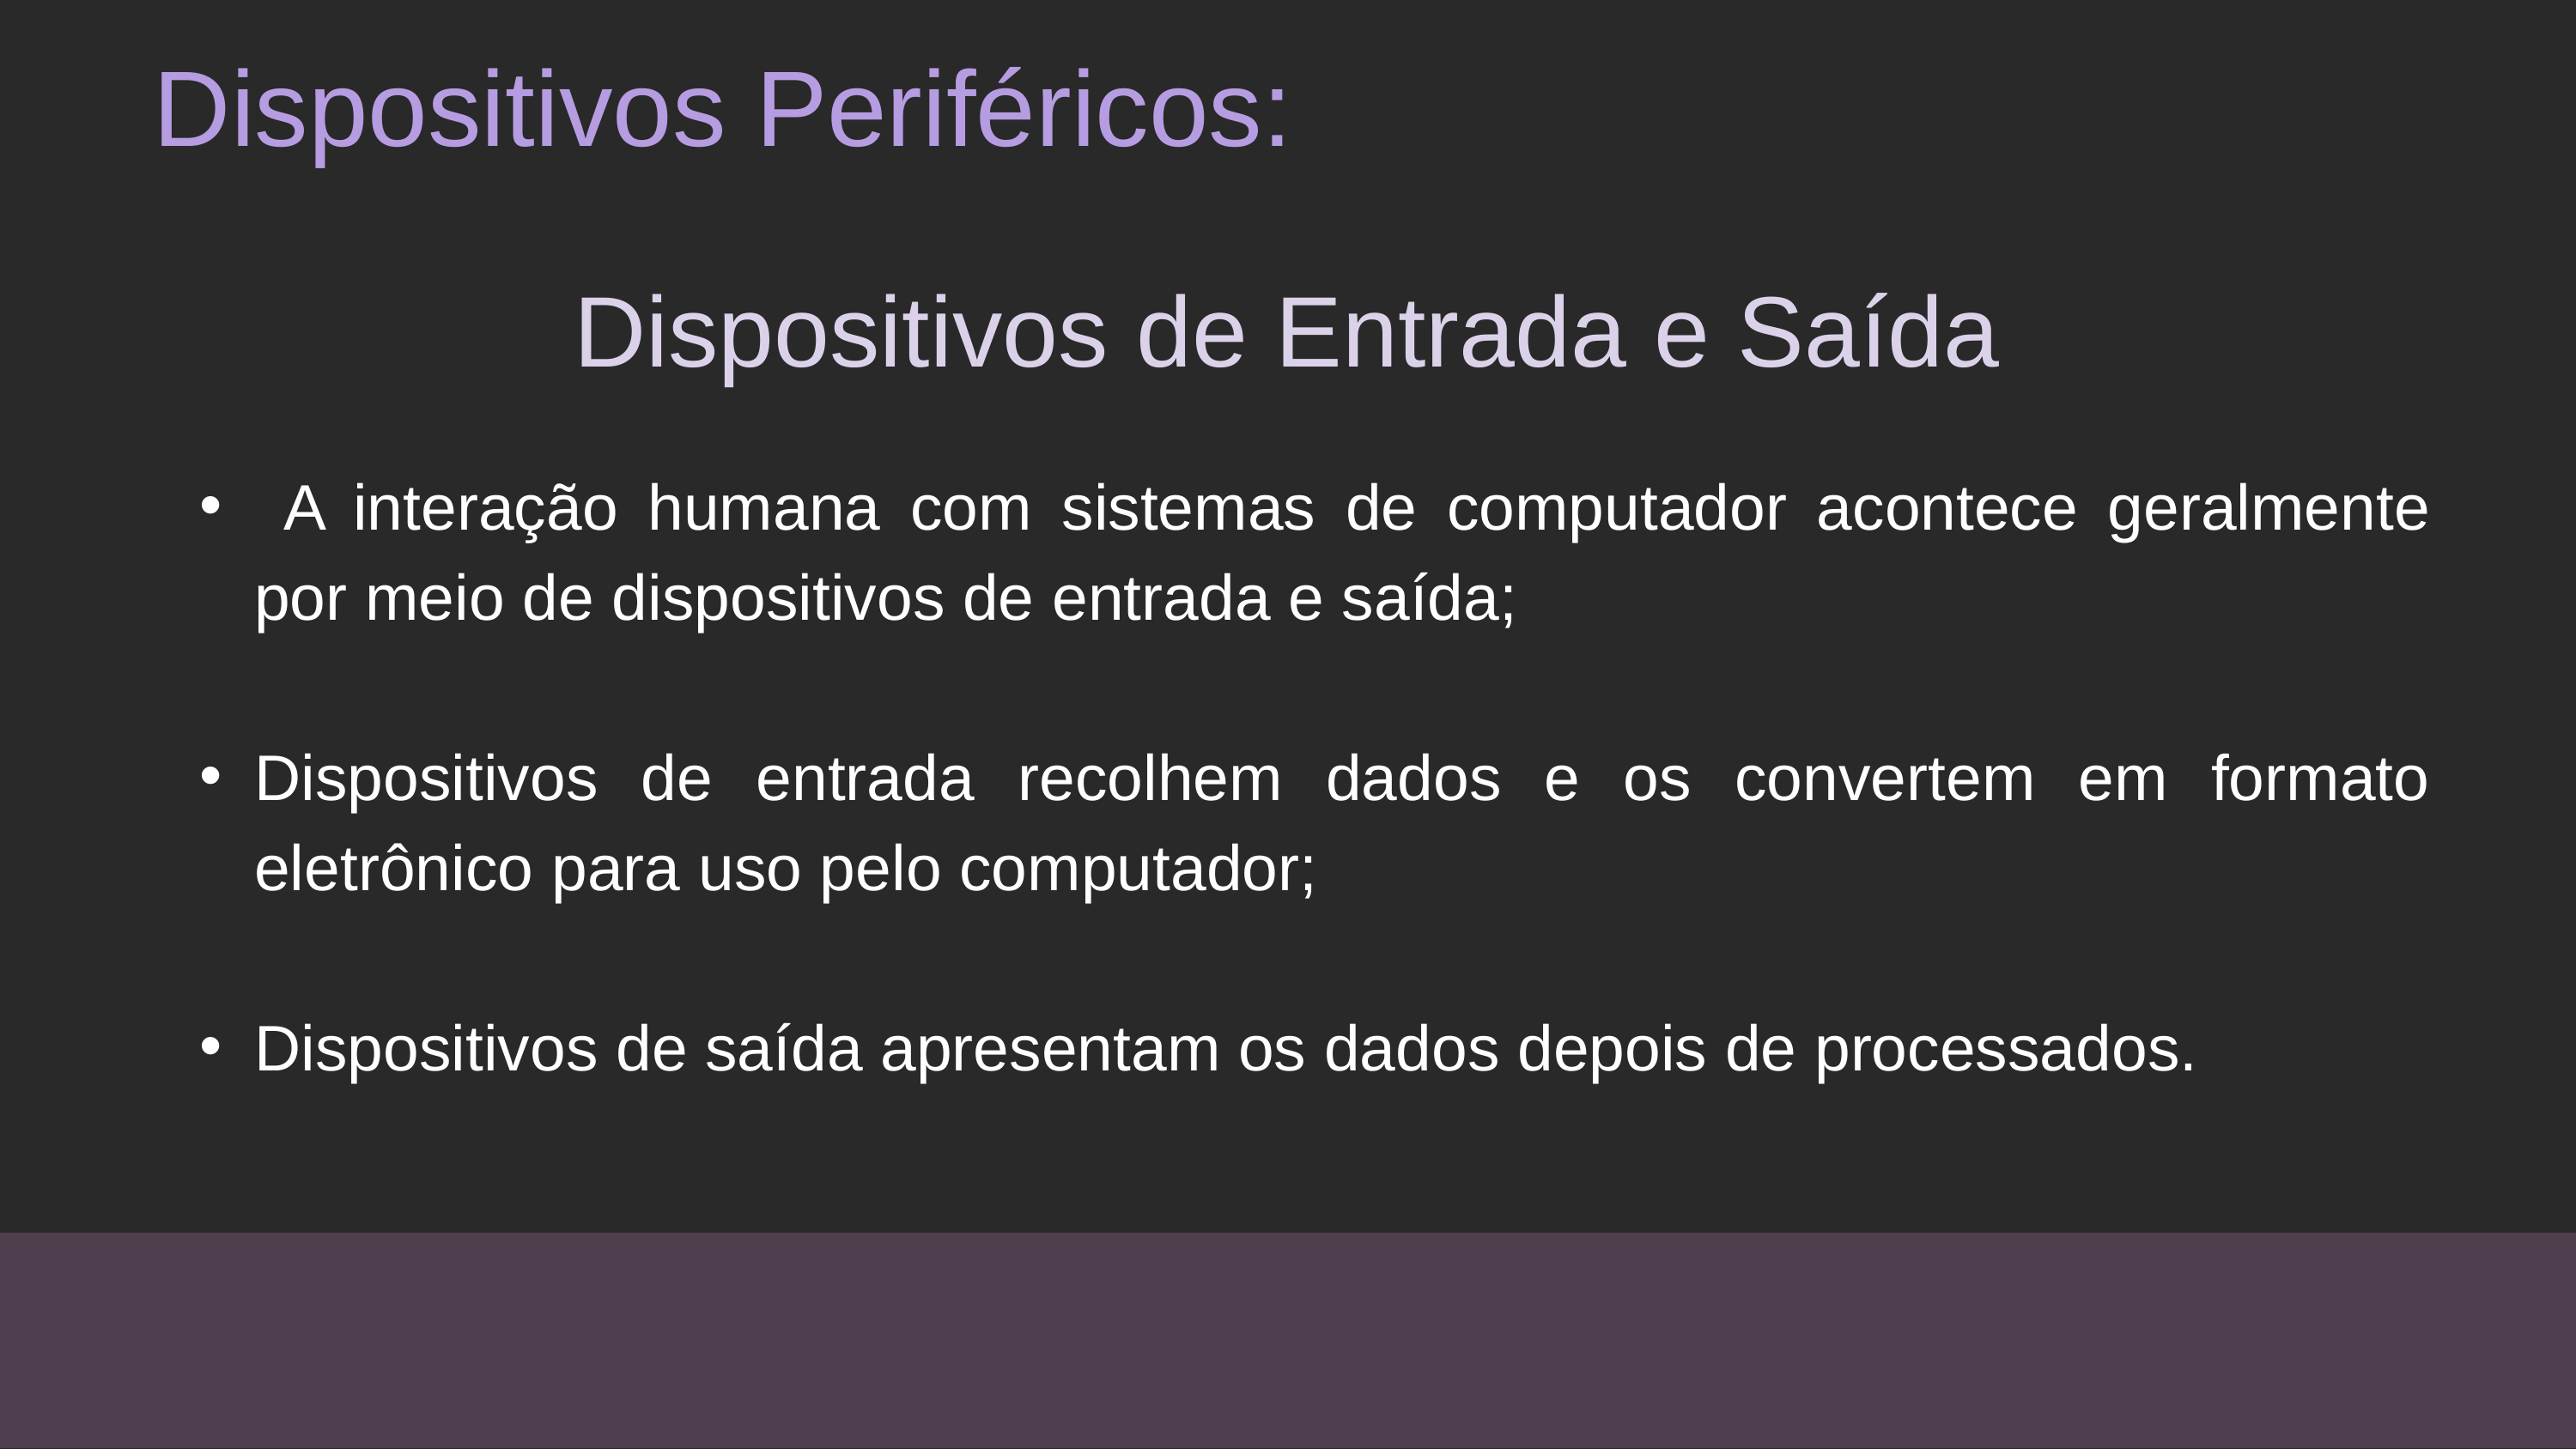

Dispositivos Periféricos:
Dispositivos de Entrada e Saída
 A interação humana com sistemas de computador acontece geralmente por meio de dispositivos de entrada e saída;

Dispositivos de entrada recolhem dados e os convertem em formato eletrônico para uso pelo computador;

Dispositivos de saída apresentam os dados depois de processados.